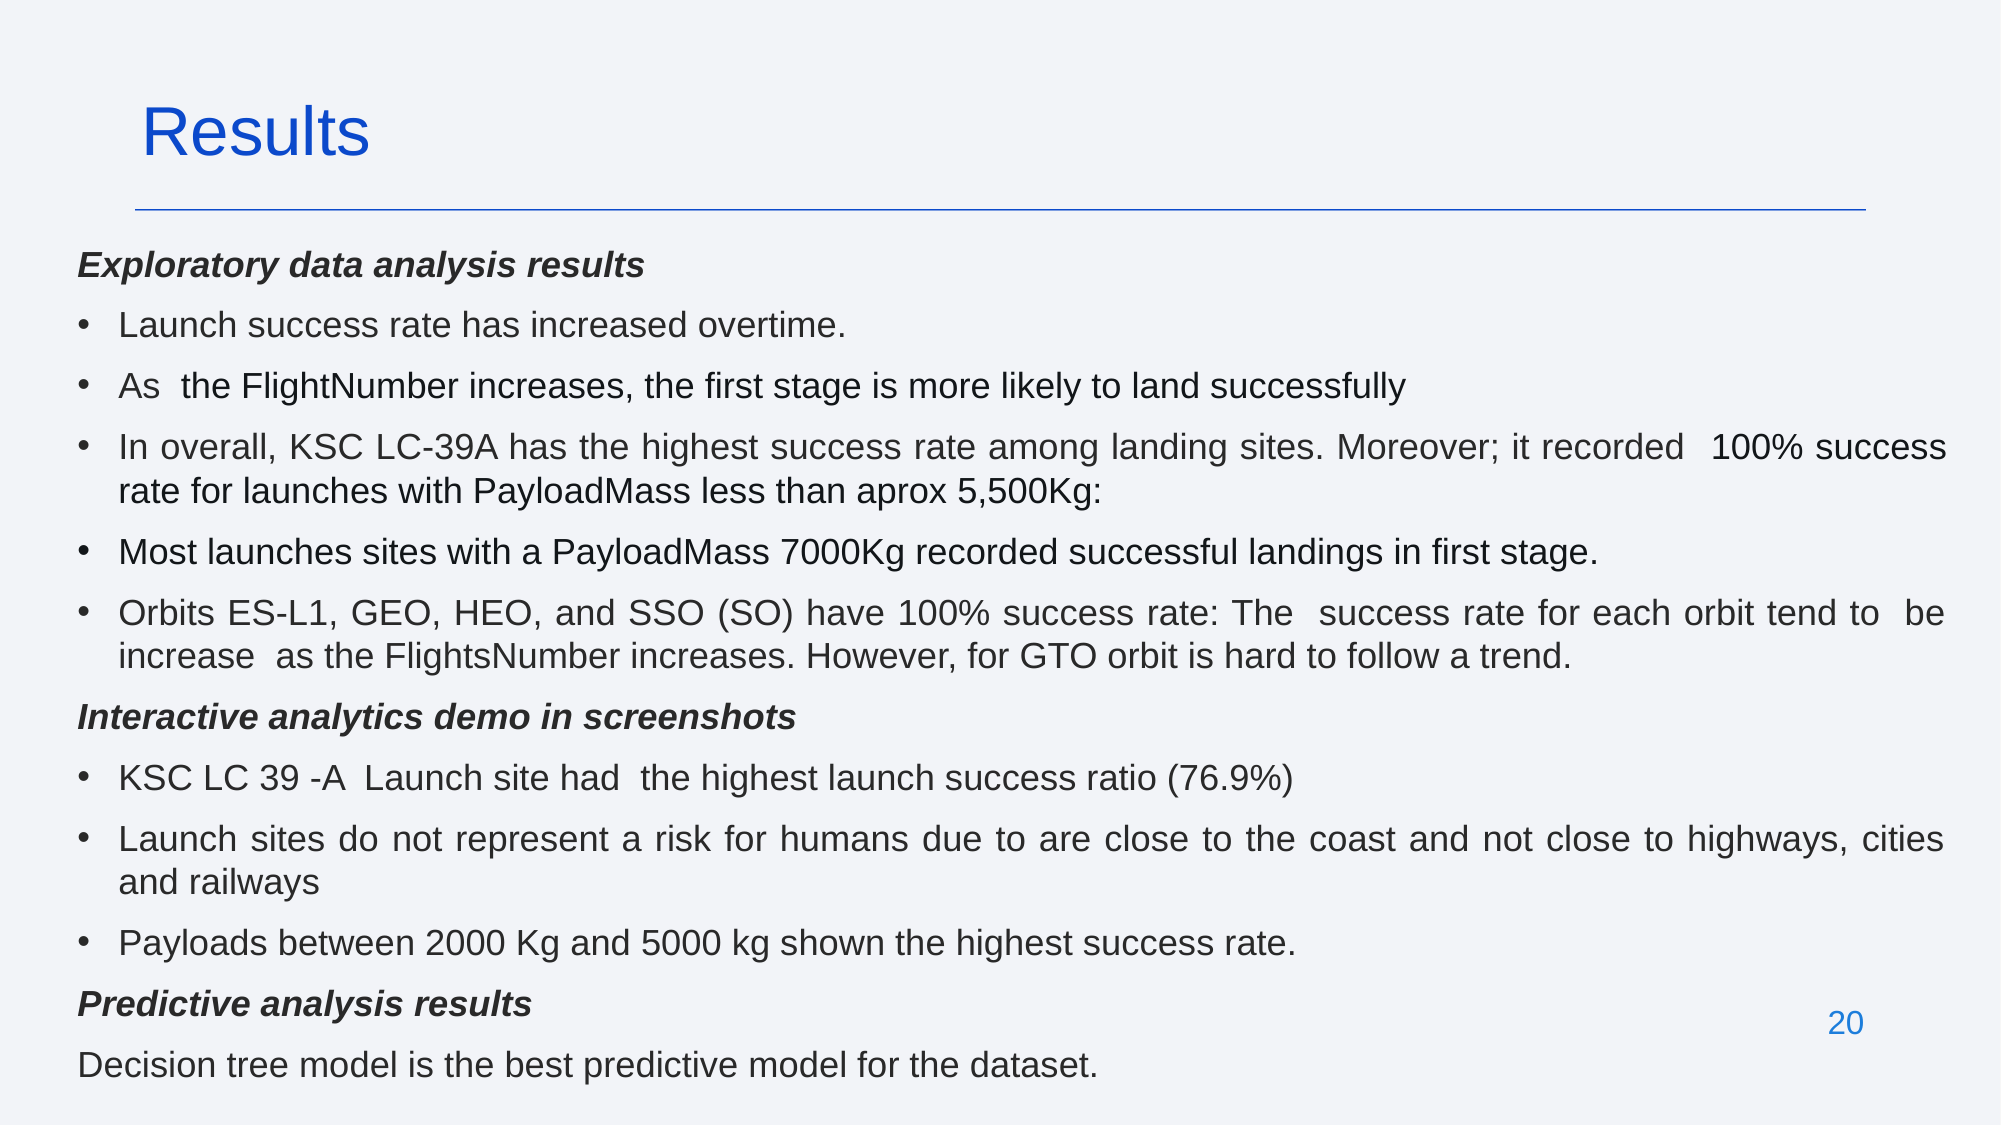

Results
Exploratory data analysis results
Launch success rate has increased overtime.
As  the FlightNumber increases, the first stage is more likely to land successfully
In overall, KSC LC-39A has the highest success rate among landing sites. Moreover; it recorded  100% success rate for launches with PayloadMass less than aprox 5,500Kg:
Most launches sites with a PayloadMass 7000Kg recorded successful landings in first stage.
Orbits ES-L1, GEO, HEO, and SSO (SO) have 100% success rate: The  success rate for each orbit tend to  be increase  as the FlightsNumber increases. However, for GTO orbit is hard to follow a trend.
Interactive analytics demo in screenshots
KSC LC 39 -A  Launch site had  the highest launch success ratio (76.9%)
Launch sites do not represent a risk for humans due to are close to the coast and not close to highways, cities and railways
Payloads between 2000 Kg and 5000 kg shown the highest success rate.
Predictive analysis results
Decision tree model is the best predictive model for the dataset.
20